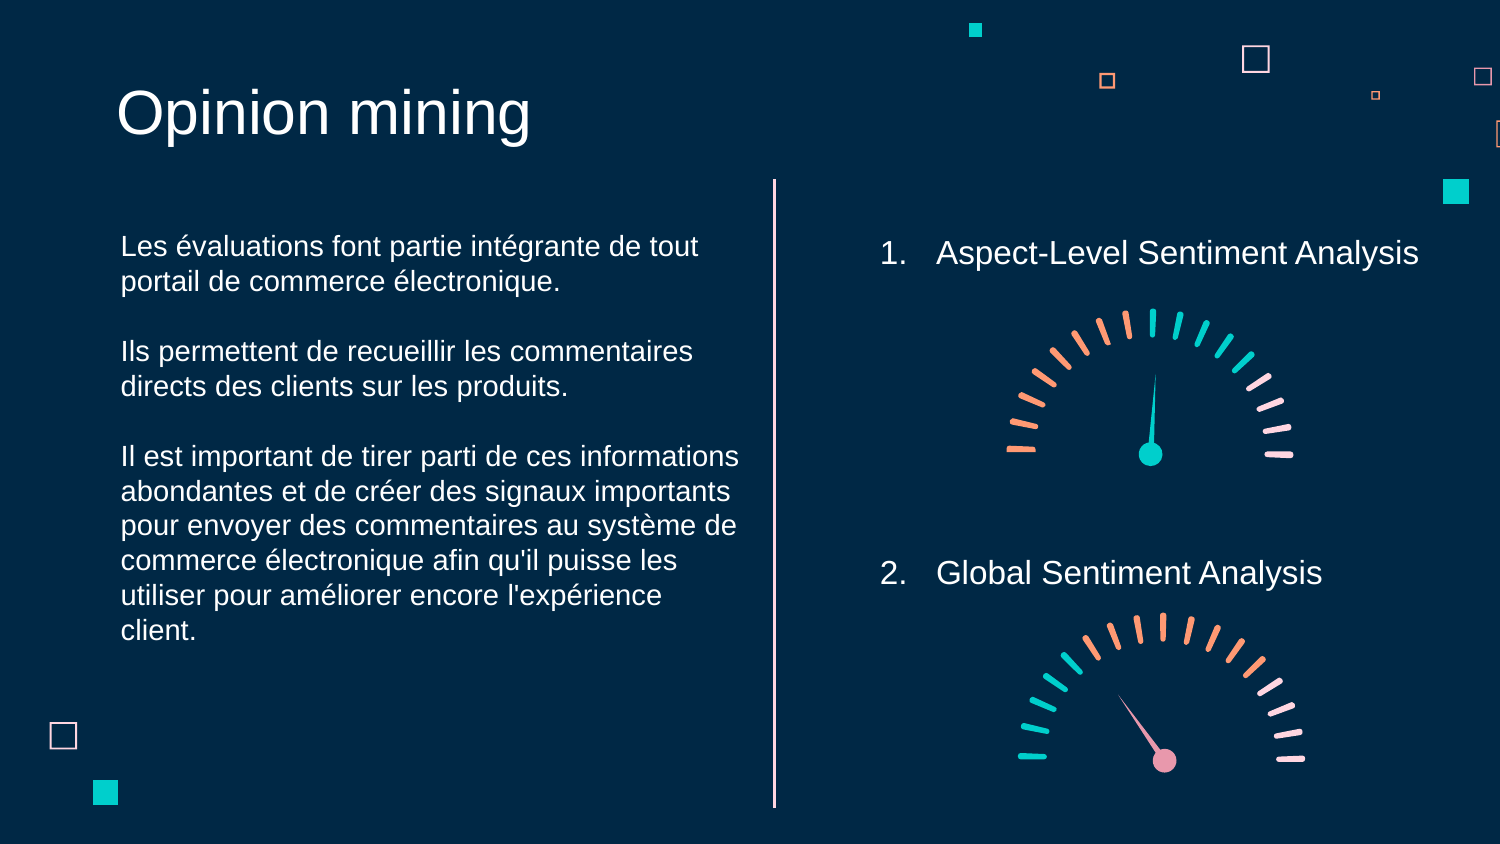

# Opinion mining
Les évaluations font partie intégrante de tout portail de commerce électronique.

Ils permettent de recueillir les commentaires directs des clients sur les produits.

Il est important de tirer parti de ces informations abondantes et de créer des signaux importants pour envoyer des commentaires au système de commerce électronique afin qu'il puisse les utiliser pour améliorer encore l'expérience client.
Aspect-Level Sentiment Analysis

Global Sentiment Analysis